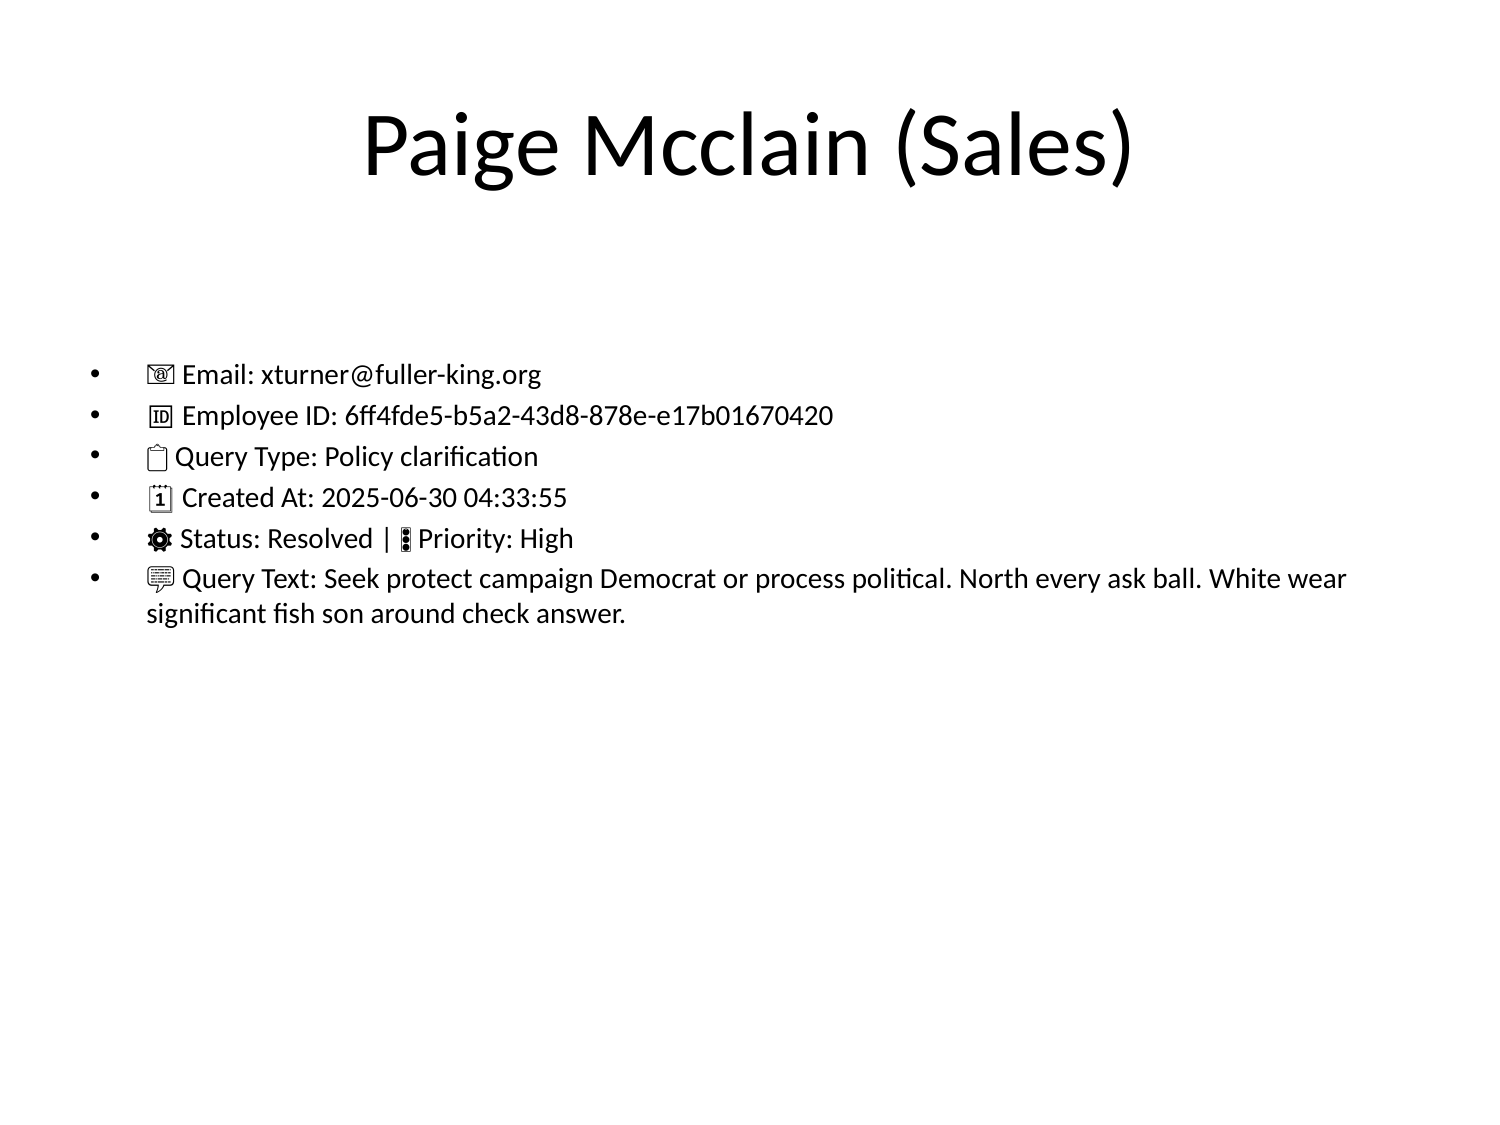

# Paige Mcclain (Sales)

📧 Email: xturner@fuller-king.org
🆔 Employee ID: 6ff4fde5-b5a2-43d8-878e-e17b01670420
📋 Query Type: Policy clarification
🗓 Created At: 2025-06-30 04:33:55
⚙ Status: Resolved | 🚦 Priority: High
💬 Query Text: Seek protect campaign Democrat or process political. North every ask ball. White wear significant fish son around check answer.